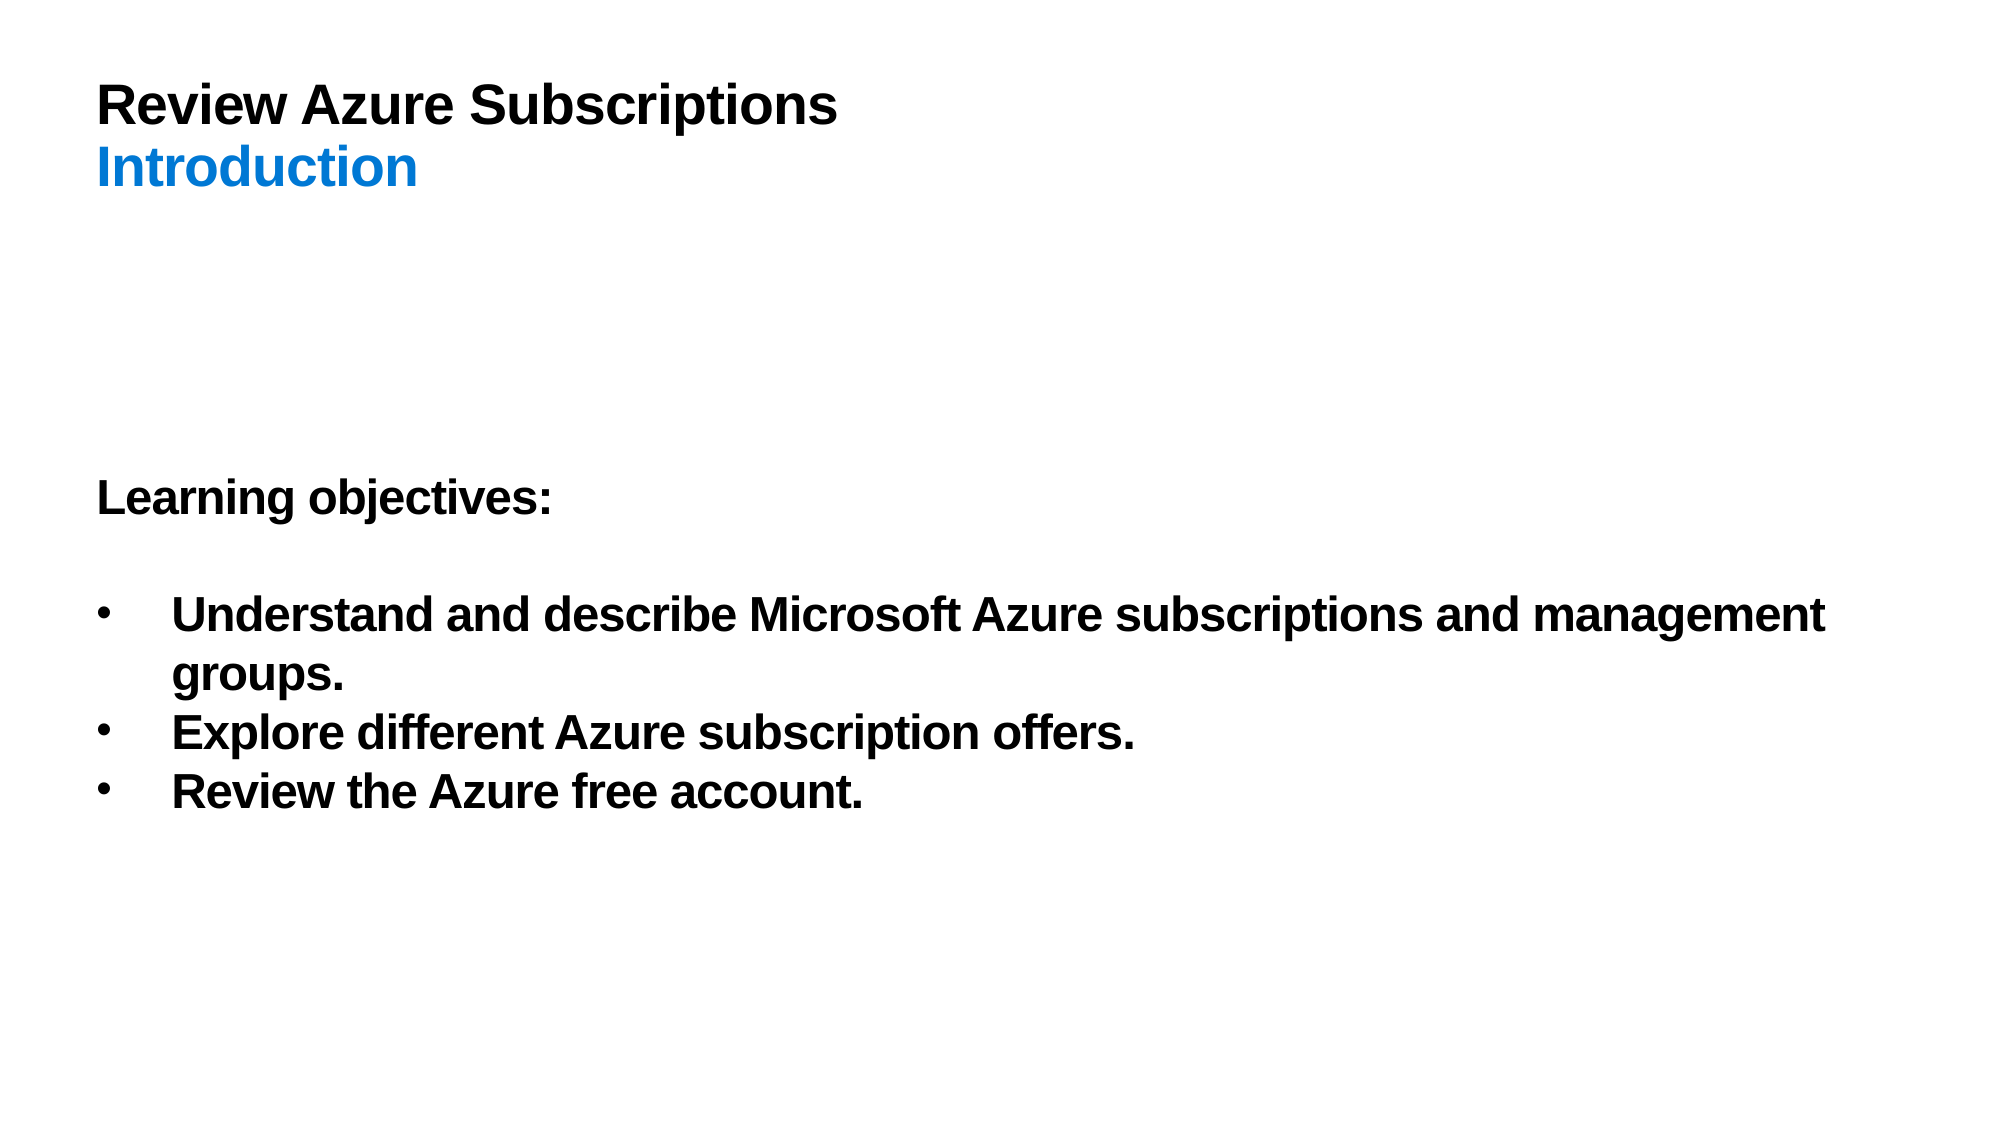

# Review Azure Subscriptions Introduction
Learning objectives:

Understand and describe Microsoft Azure subscriptions and management groups.
Explore different Azure subscription offers.
Review the Azure free account.